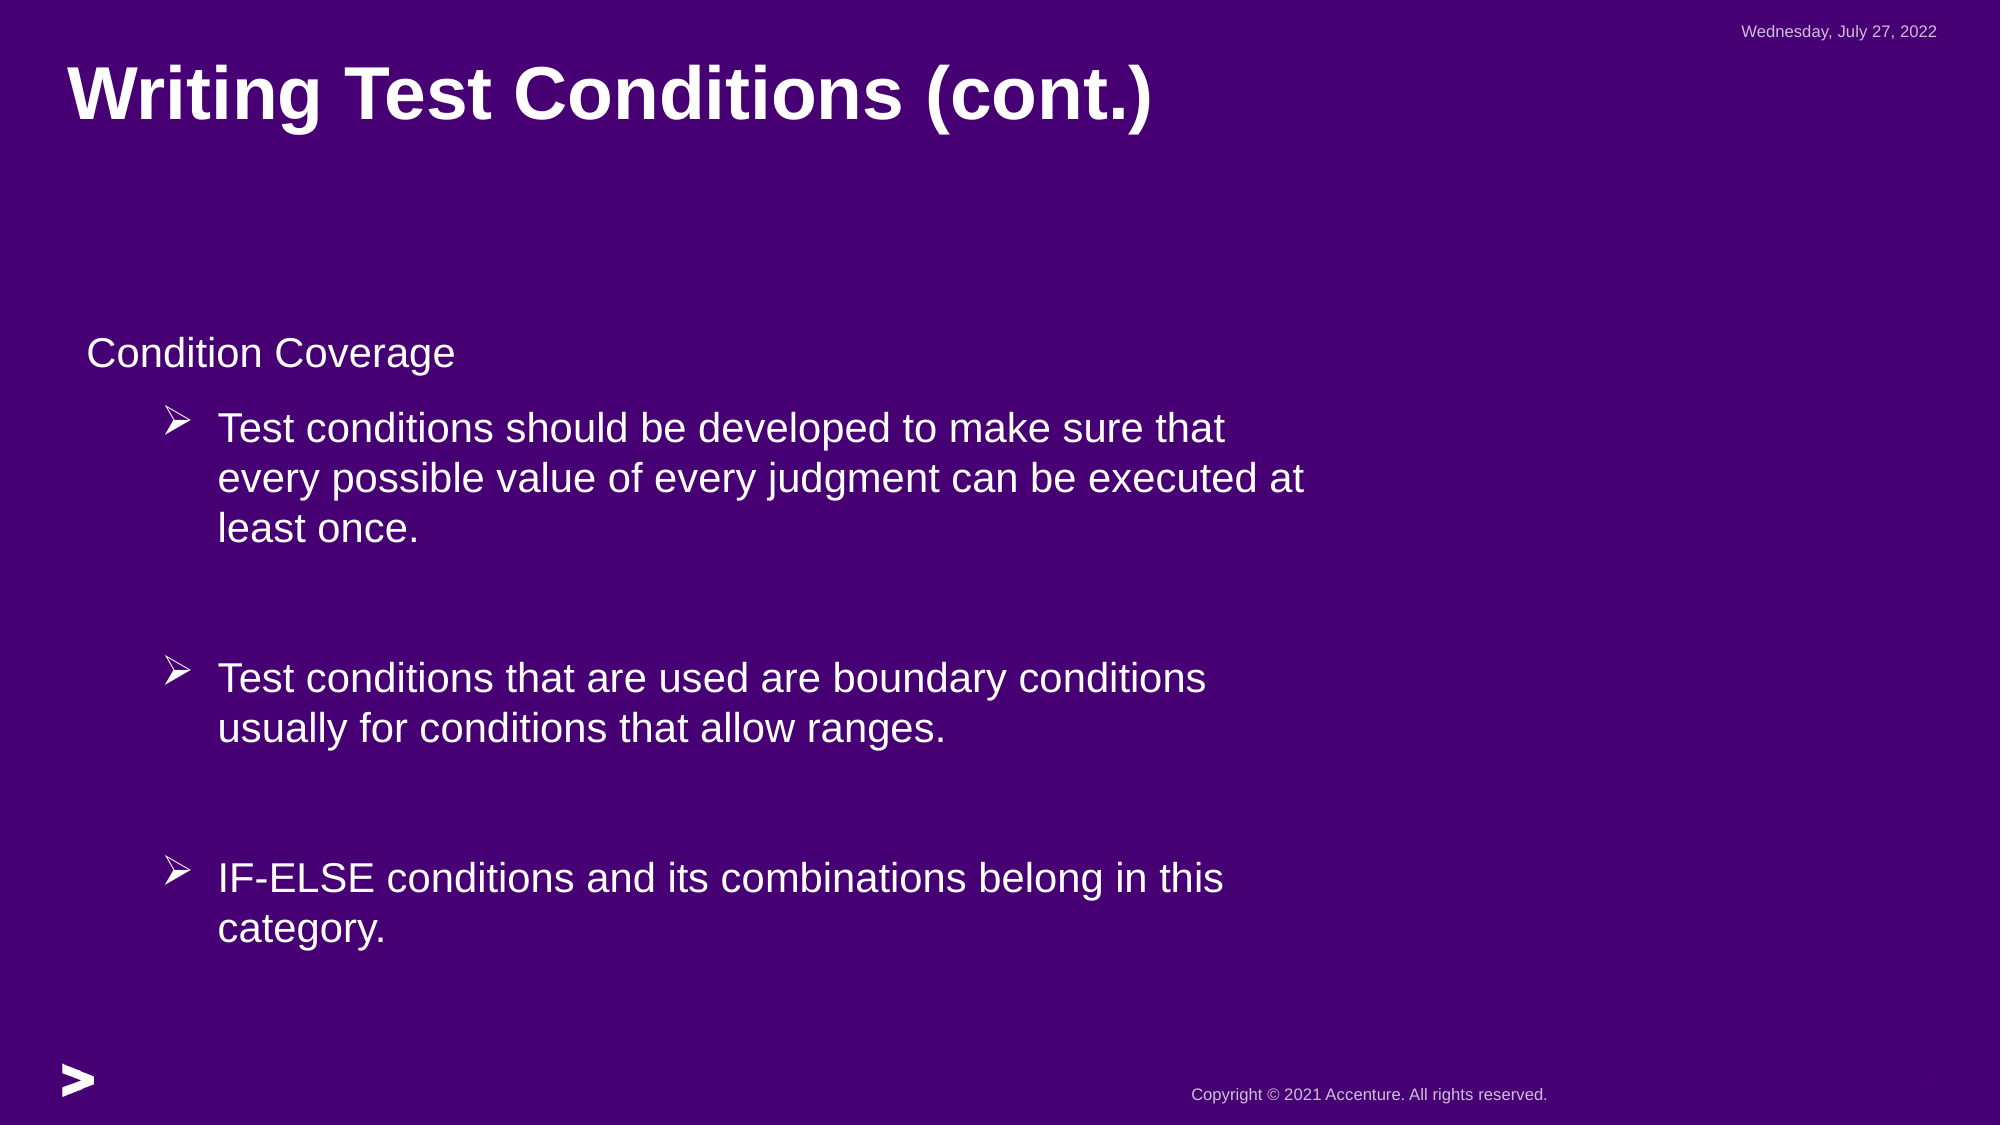

Wednesday, July 27, 2022
Writing Test Conditions (cont.)
Condition Coverage
Test conditions should be developed to make sure that every possible value of every judgment can be executed at least once.

Test conditions that are used are boundary conditions usually for conditions that allow ranges.

IF-ELSE conditions and its combinations belong in this category.

13
13